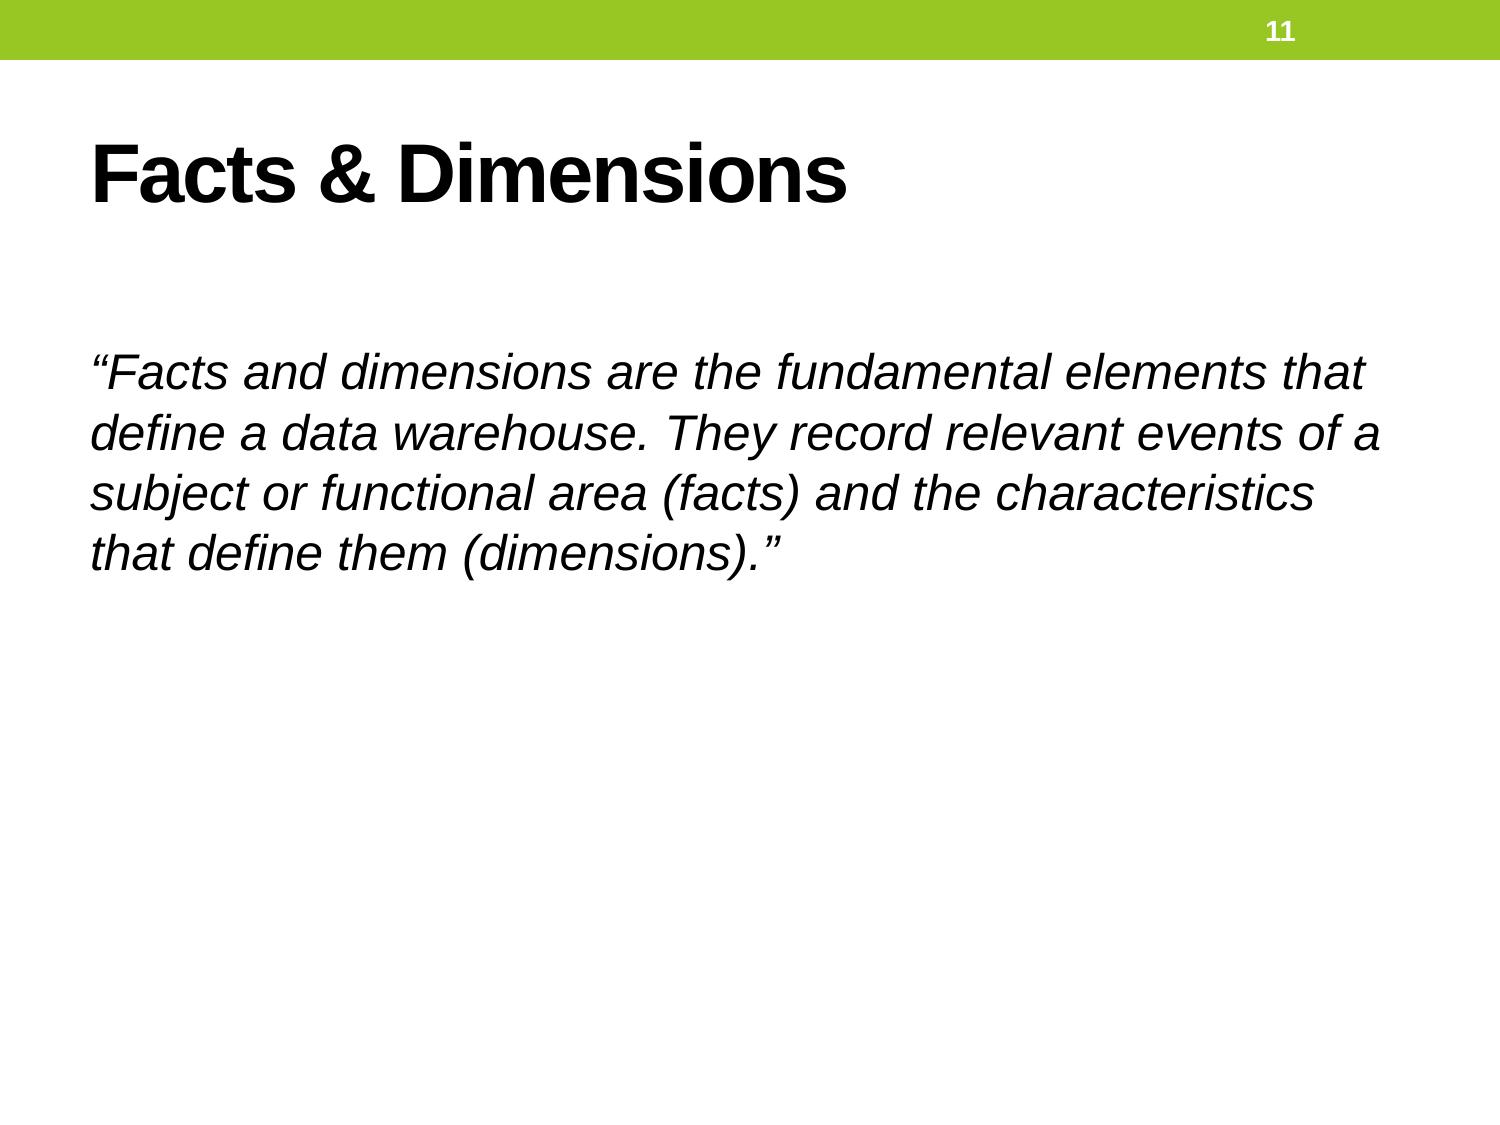

11
# Facts & Dimensions

“Facts and dimensions are the fundamental elements that define a data warehouse. They record relevant events of a subject or functional area (facts) and the characteristics that define them (dimensions).”